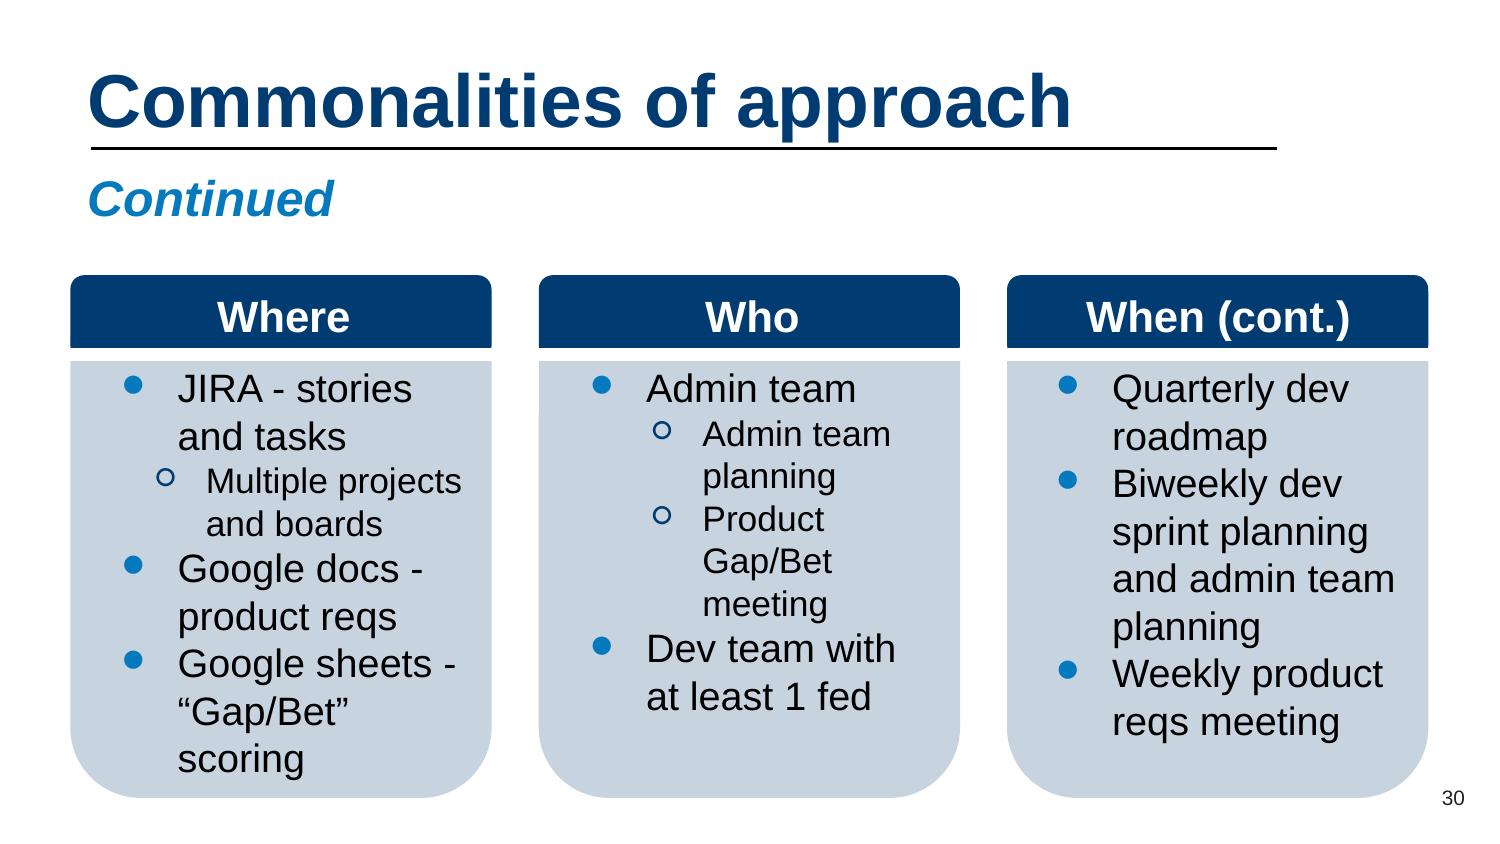

# Commonalities of approach cont.
Continued
Where
Who
When (cont.)
JIRA - stories and tasks
Multiple projects and boards
Google docs - product reqs
Google sheets - “Gap/Bet” scoring
Admin team
Admin team planning
Product Gap/Bet meeting
Dev team with at least 1 fed
Quarterly dev roadmap
Biweekly dev sprint planning and admin team planning
Weekly product reqs meeting
30